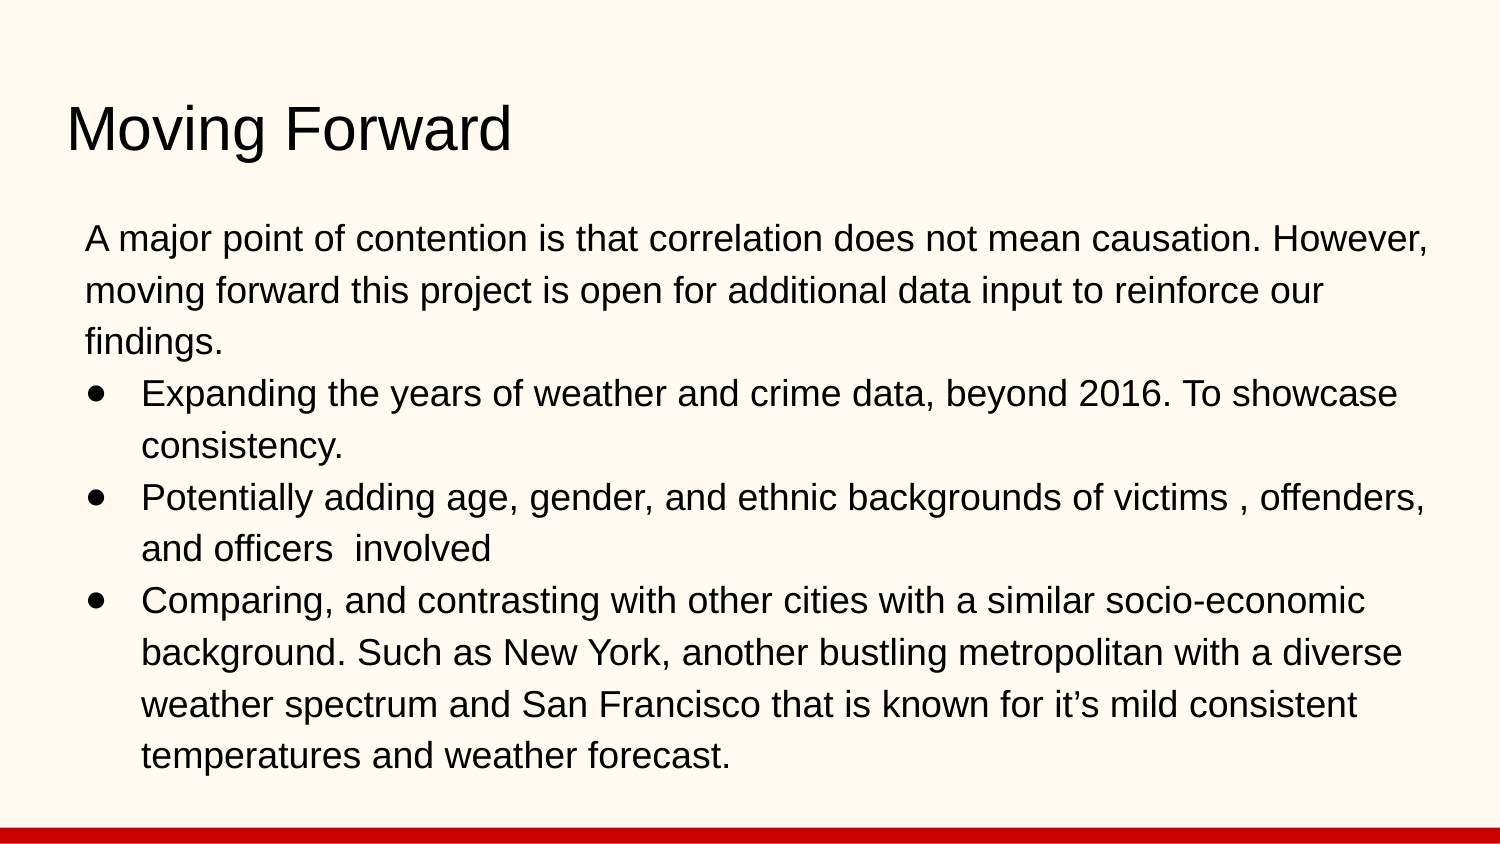

# Moving Forward
A major point of contention is that correlation does not mean causation. However, moving forward this project is open for additional data input to reinforce our findings.
Expanding the years of weather and crime data, beyond 2016. To showcase consistency.
Potentially adding age, gender, and ethnic backgrounds of victims , offenders, and officers  involved
Comparing, and contrasting with other cities with a similar socio-economic background. Such as New York, another bustling metropolitan with a diverse weather spectrum and San Francisco that is known for it’s mild consistent temperatures and weather forecast.